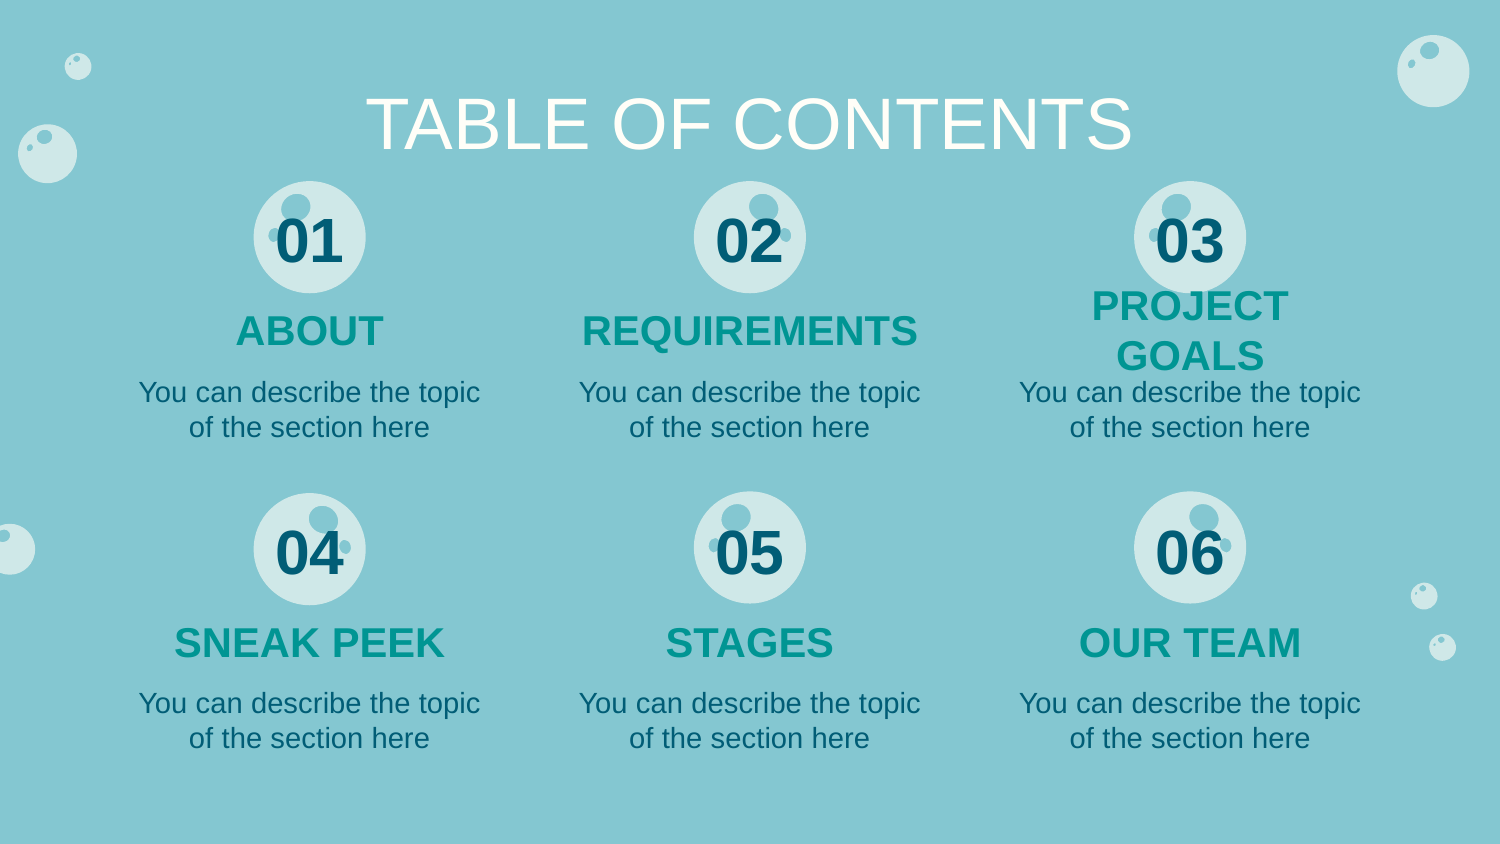

TABLE OF CONTENTS

01
02
03
# ABOUT
REQUIREMENTS
PROJECT GOALS
You can describe the topic of the section here
You can describe the topic of the section here
You can describe the topic of the section here

04
05
06
SNEAK PEEK
STAGES
OUR TEAM
You can describe the topic of the section here
You can describe the topic of the section here
You can describe the topic of the section here